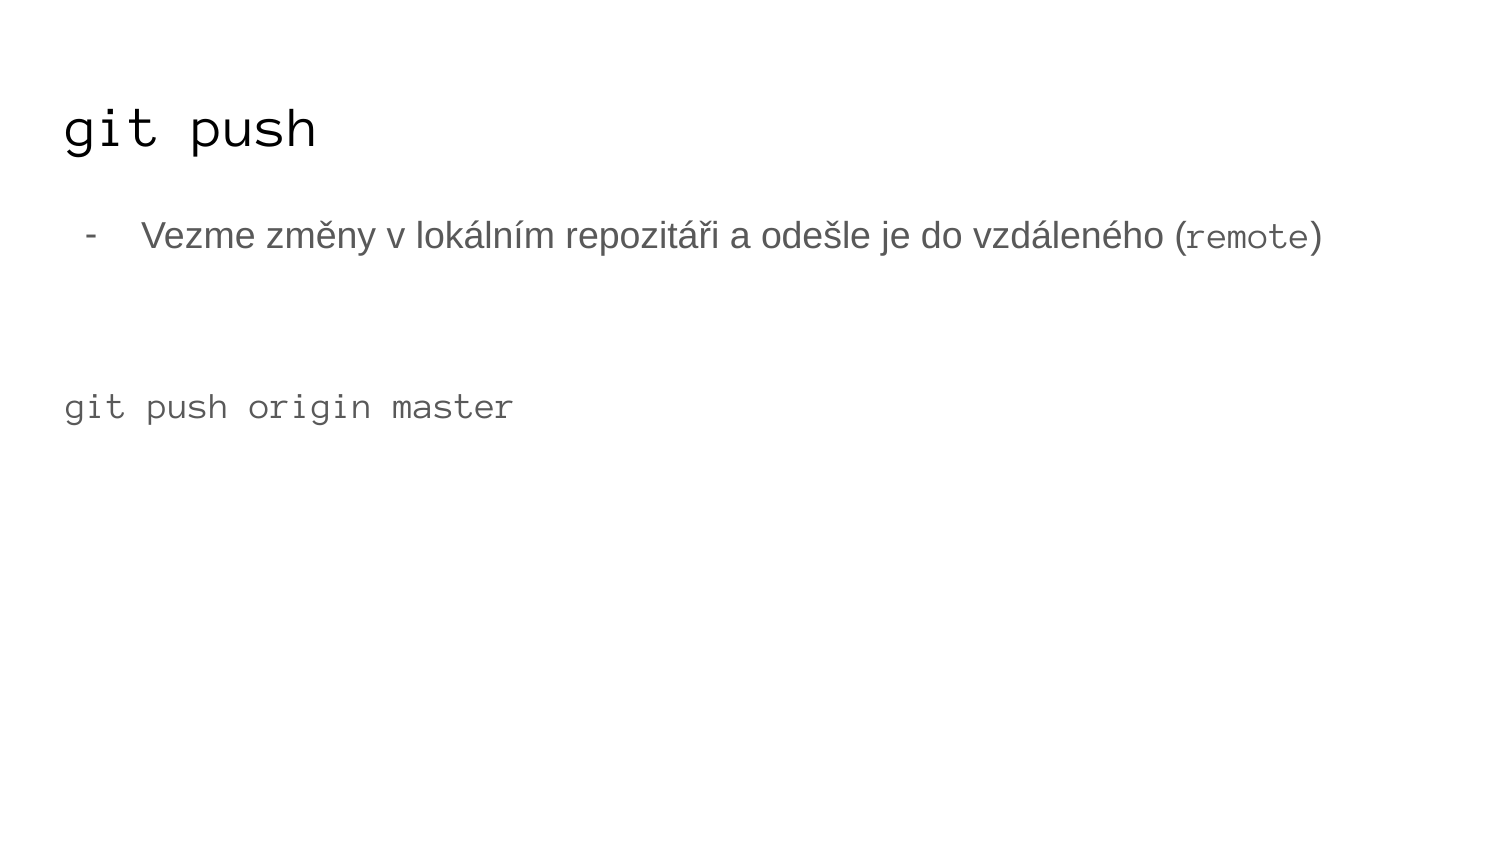

# git push
Vezme změny v lokálním repozitáři a odešle je do vzdáleného (remote)

git push origin master